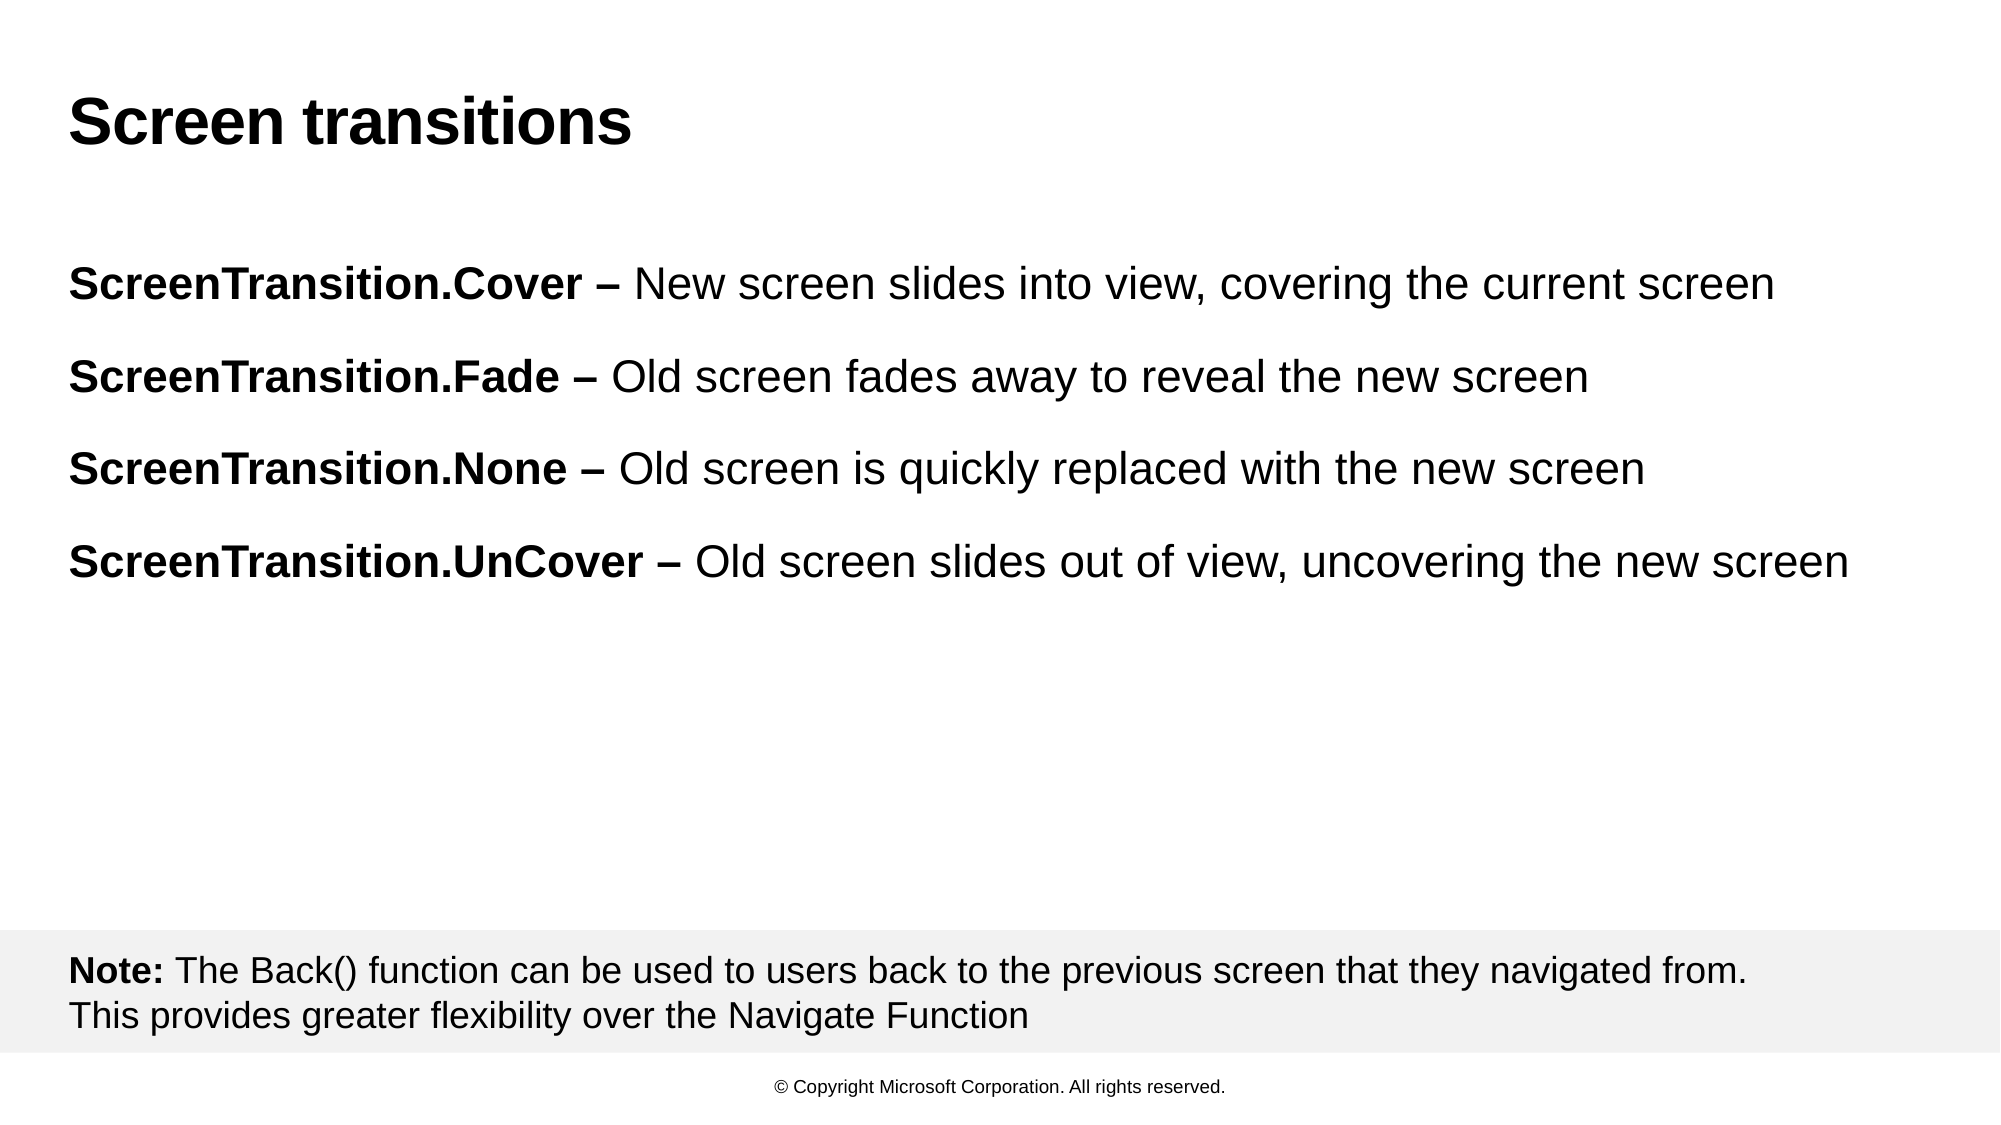

# Screen transitions
ScreenTransition.Cover – New screen slides into view, covering the current screen
ScreenTransition.Fade – Old screen fades away to reveal the new screen
ScreenTransition.None – Old screen is quickly replaced with the new screen
ScreenTransition.UnCover – Old screen slides out of view, uncovering the new screen
Note: The Back() function can be used to users back to the previous screen that they navigated from.
This provides greater flexibility over the Navigate Function